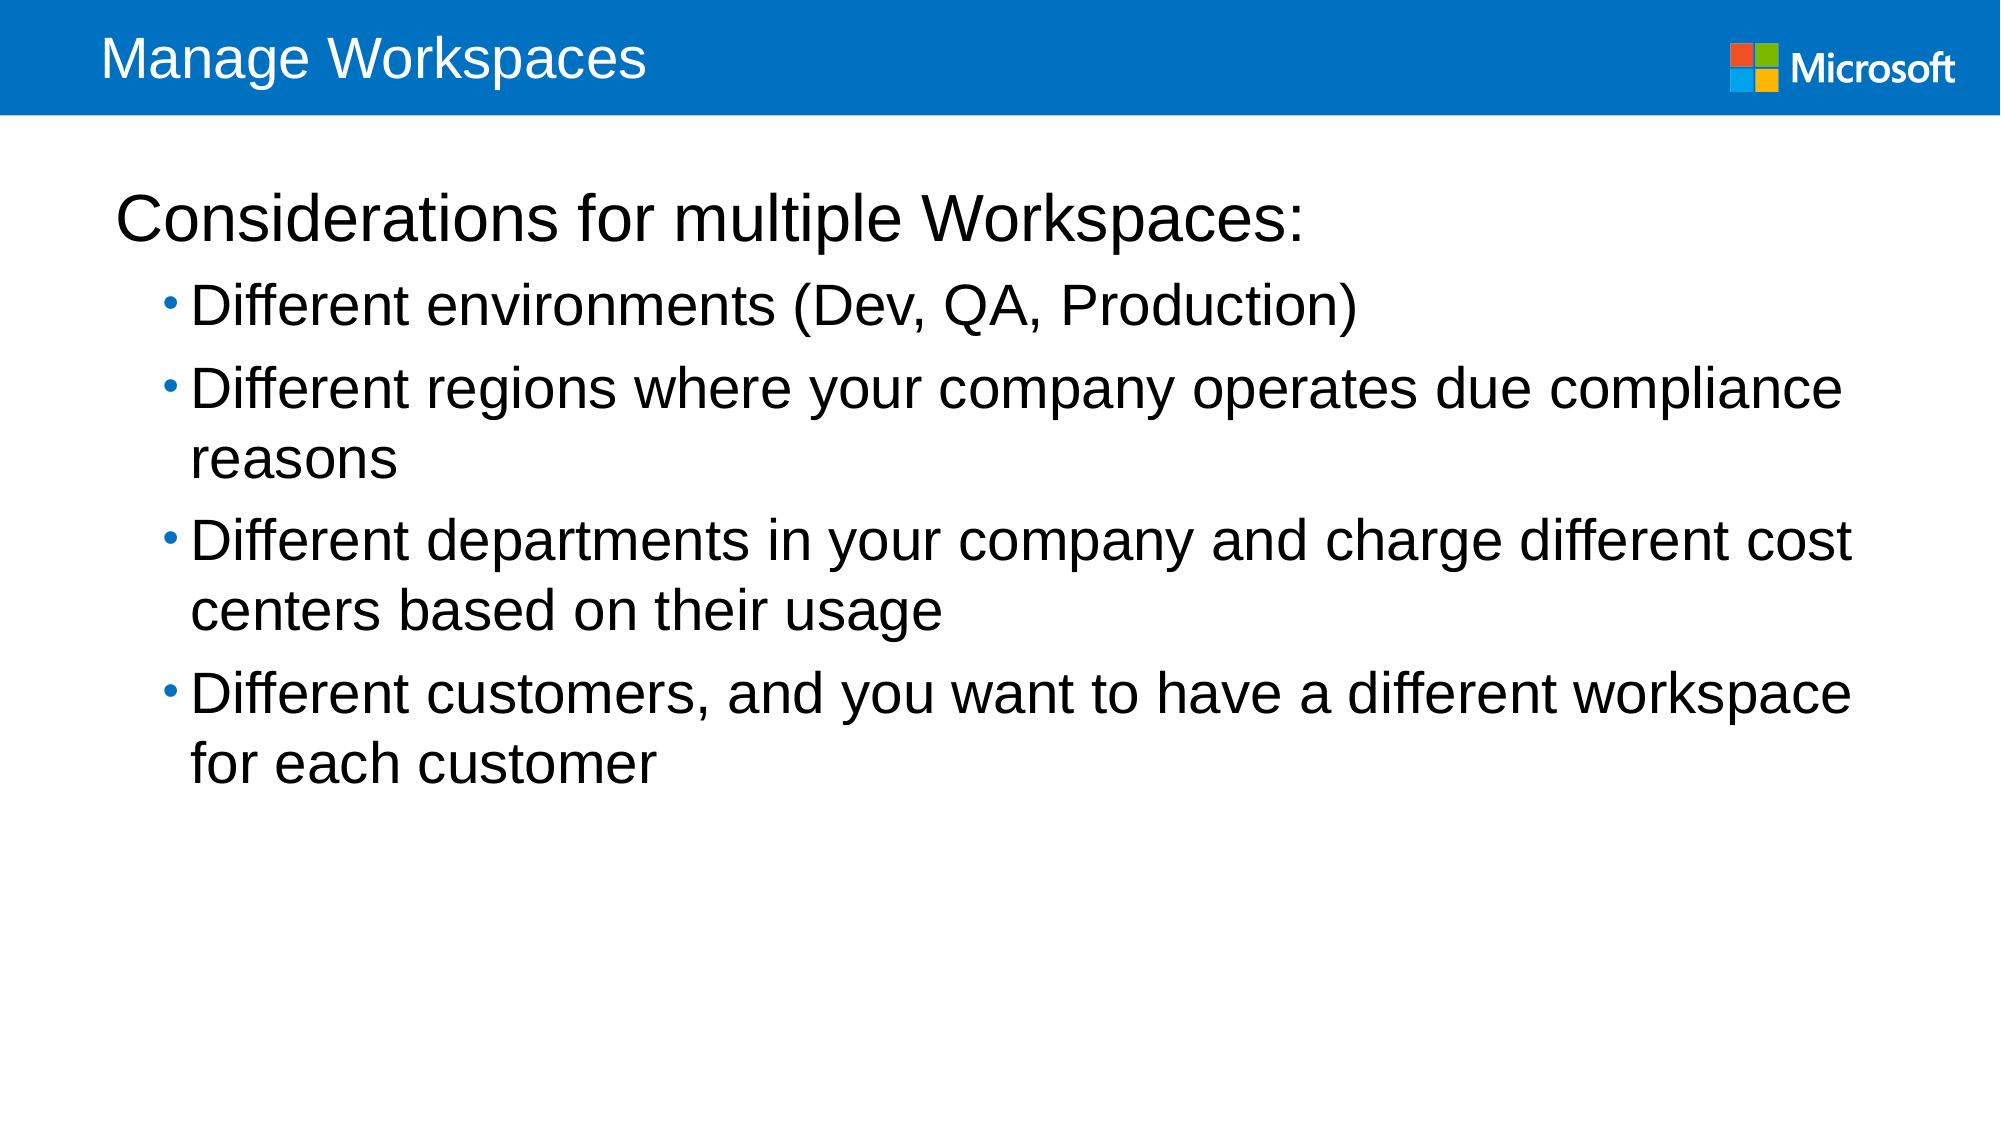

# Manage Workspaces
Considerations for multiple Workspaces:
Different environments (Dev, QA, Production)
Different regions where your company operates due compliance reasons
Different departments in your company and charge different cost centers based on their usage
Different customers, and you want to have a different workspace for each customer